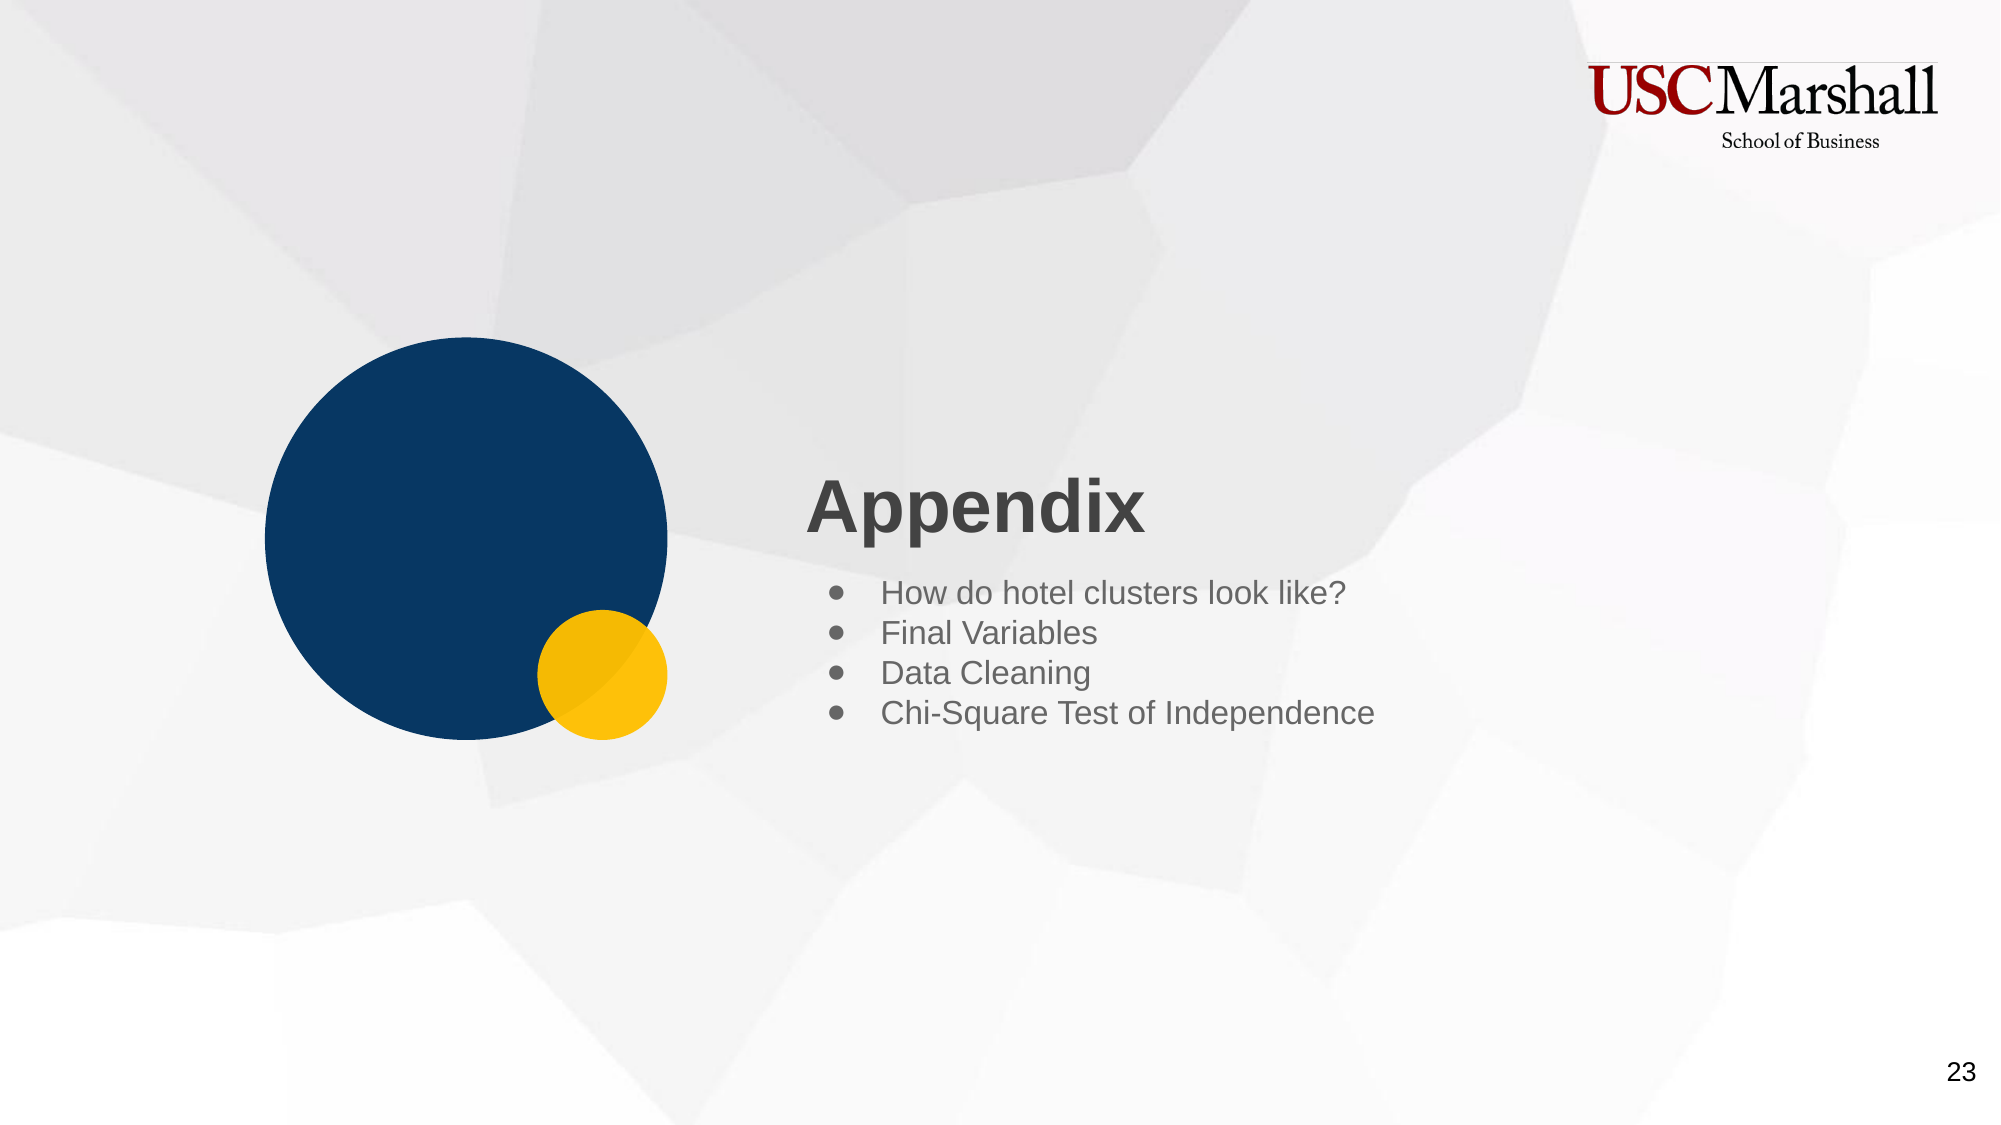

Appendix
How do hotel clusters look like?
Final Variables
Data Cleaning
Chi-Square Test of Independence

23